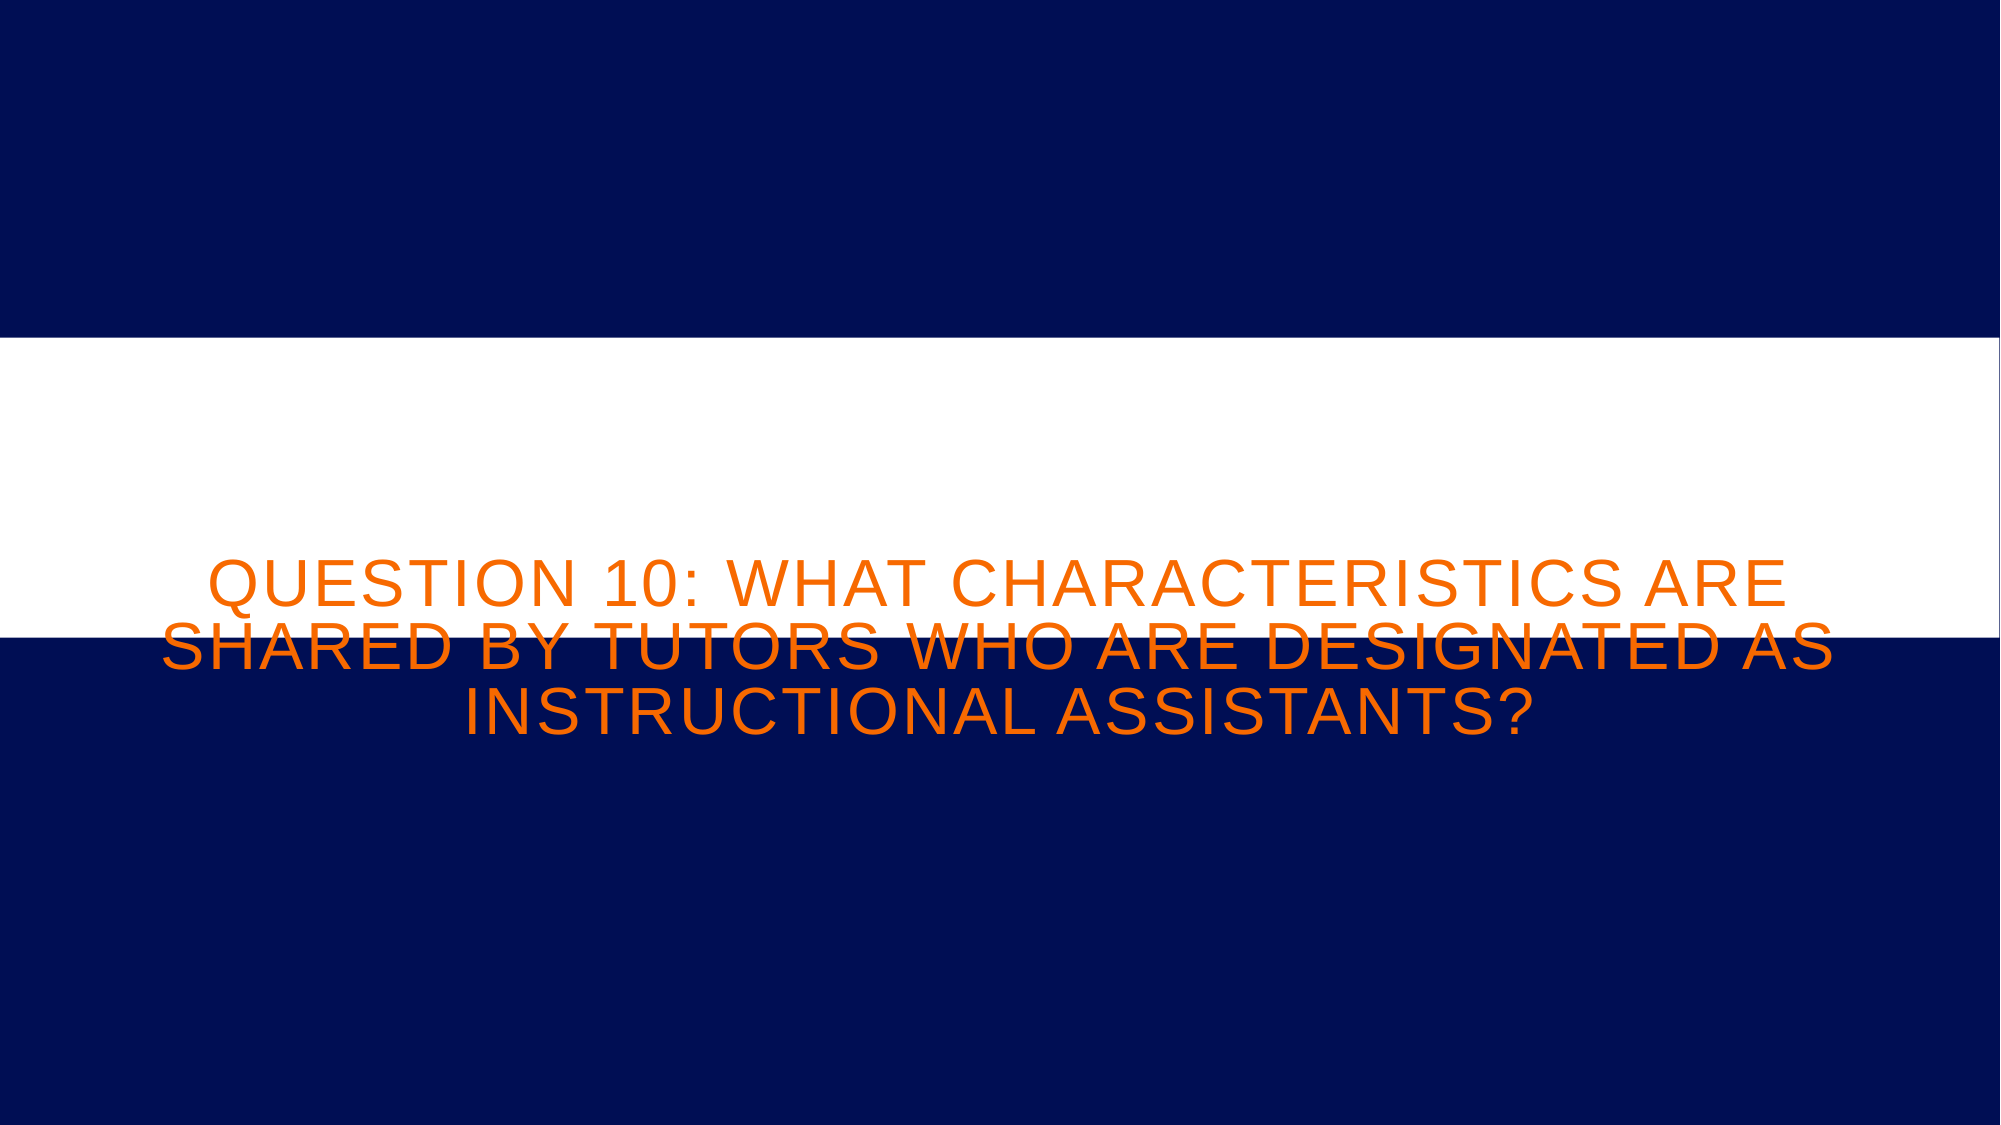

# Question 10: What characteristics are shared by tutors who are designated as instructional assistants?